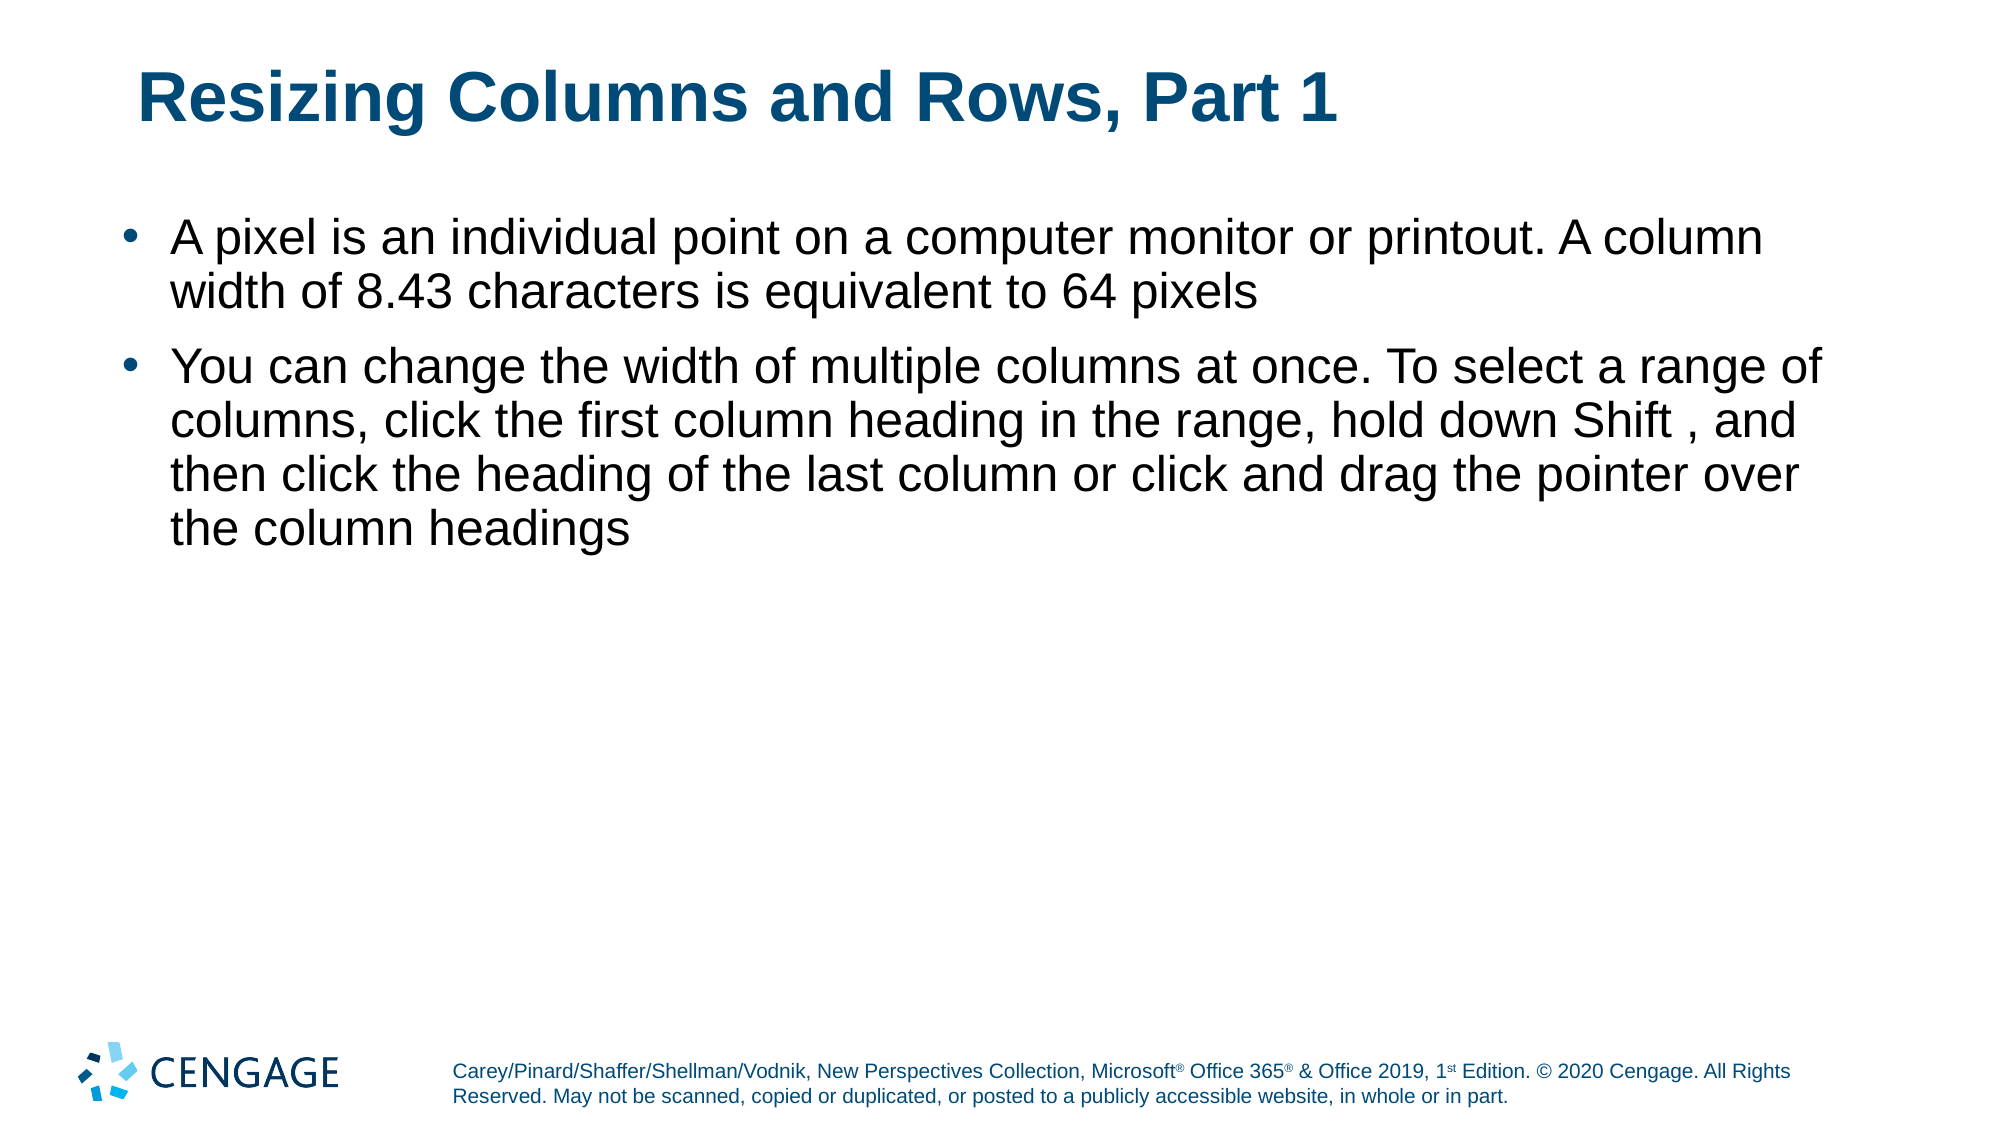

# Resizing Columns and Rows, Part 1
A pixel is an individual point on a computer monitor or printout. A column width of 8.43 characters is equivalent to 64 pixels
You can change the width of multiple columns at once. To select a range of columns, click the first column heading in the range, hold down Shift , and then click the heading of the last column or click and drag the pointer over the column headings